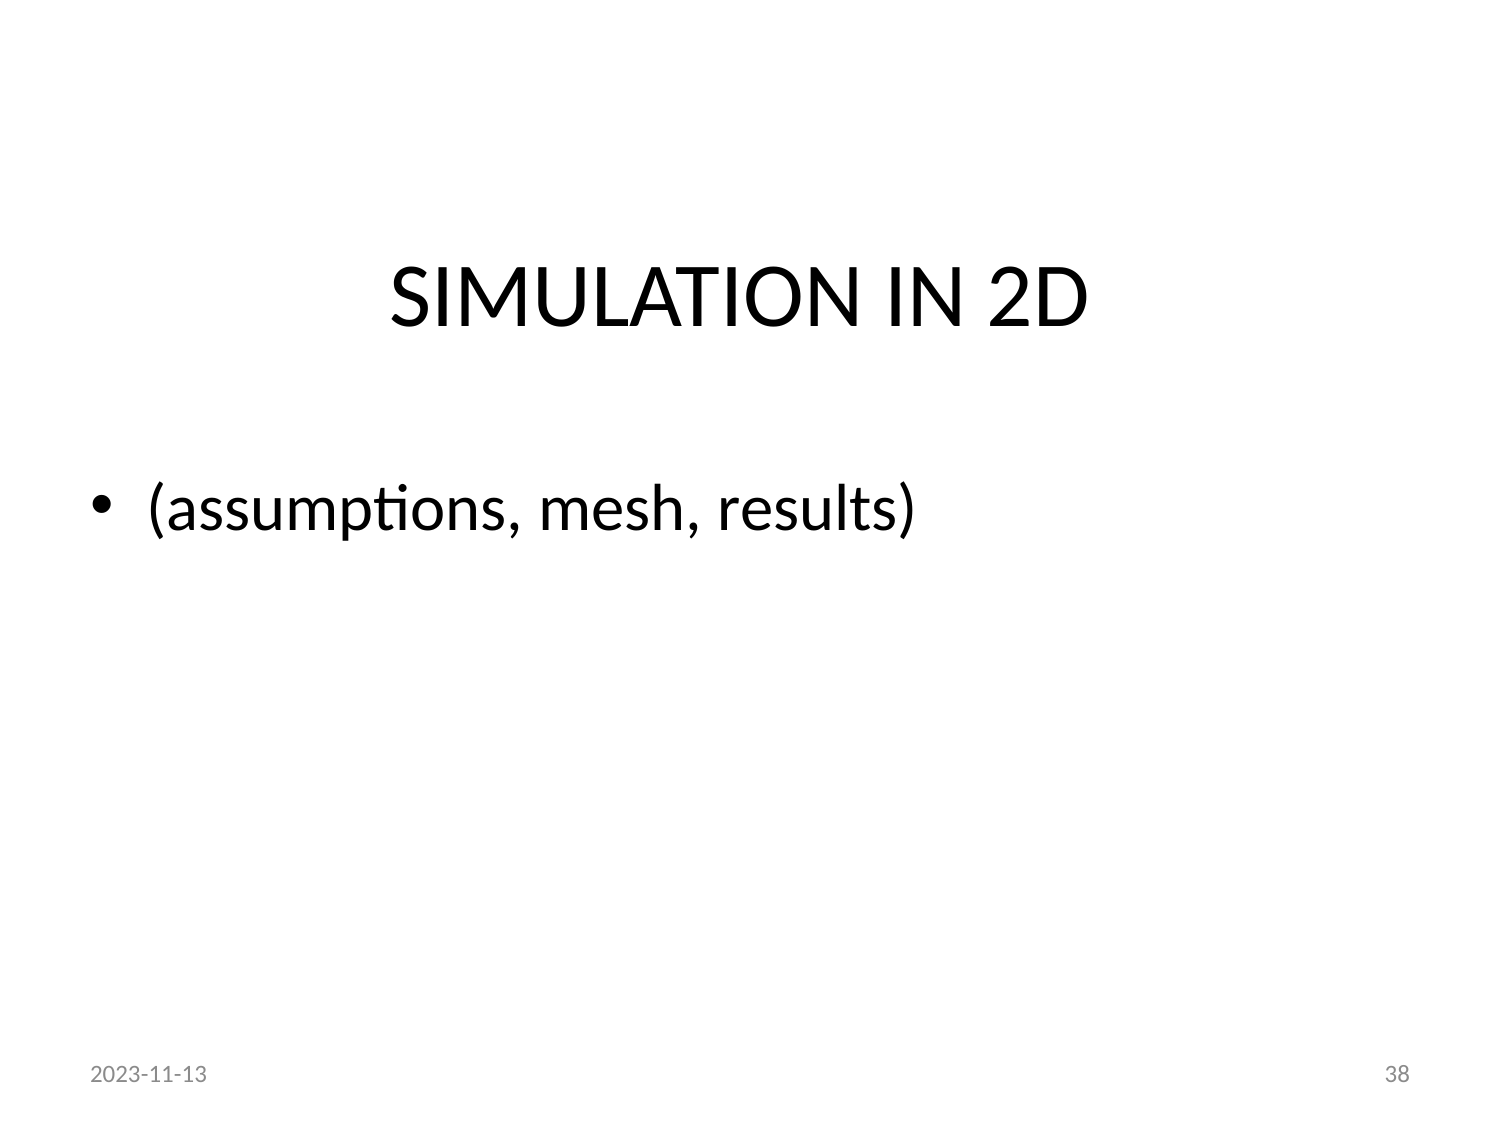

# SIMULATION IN 2D
(assumptions, mesh, results)
2023-11-13
38